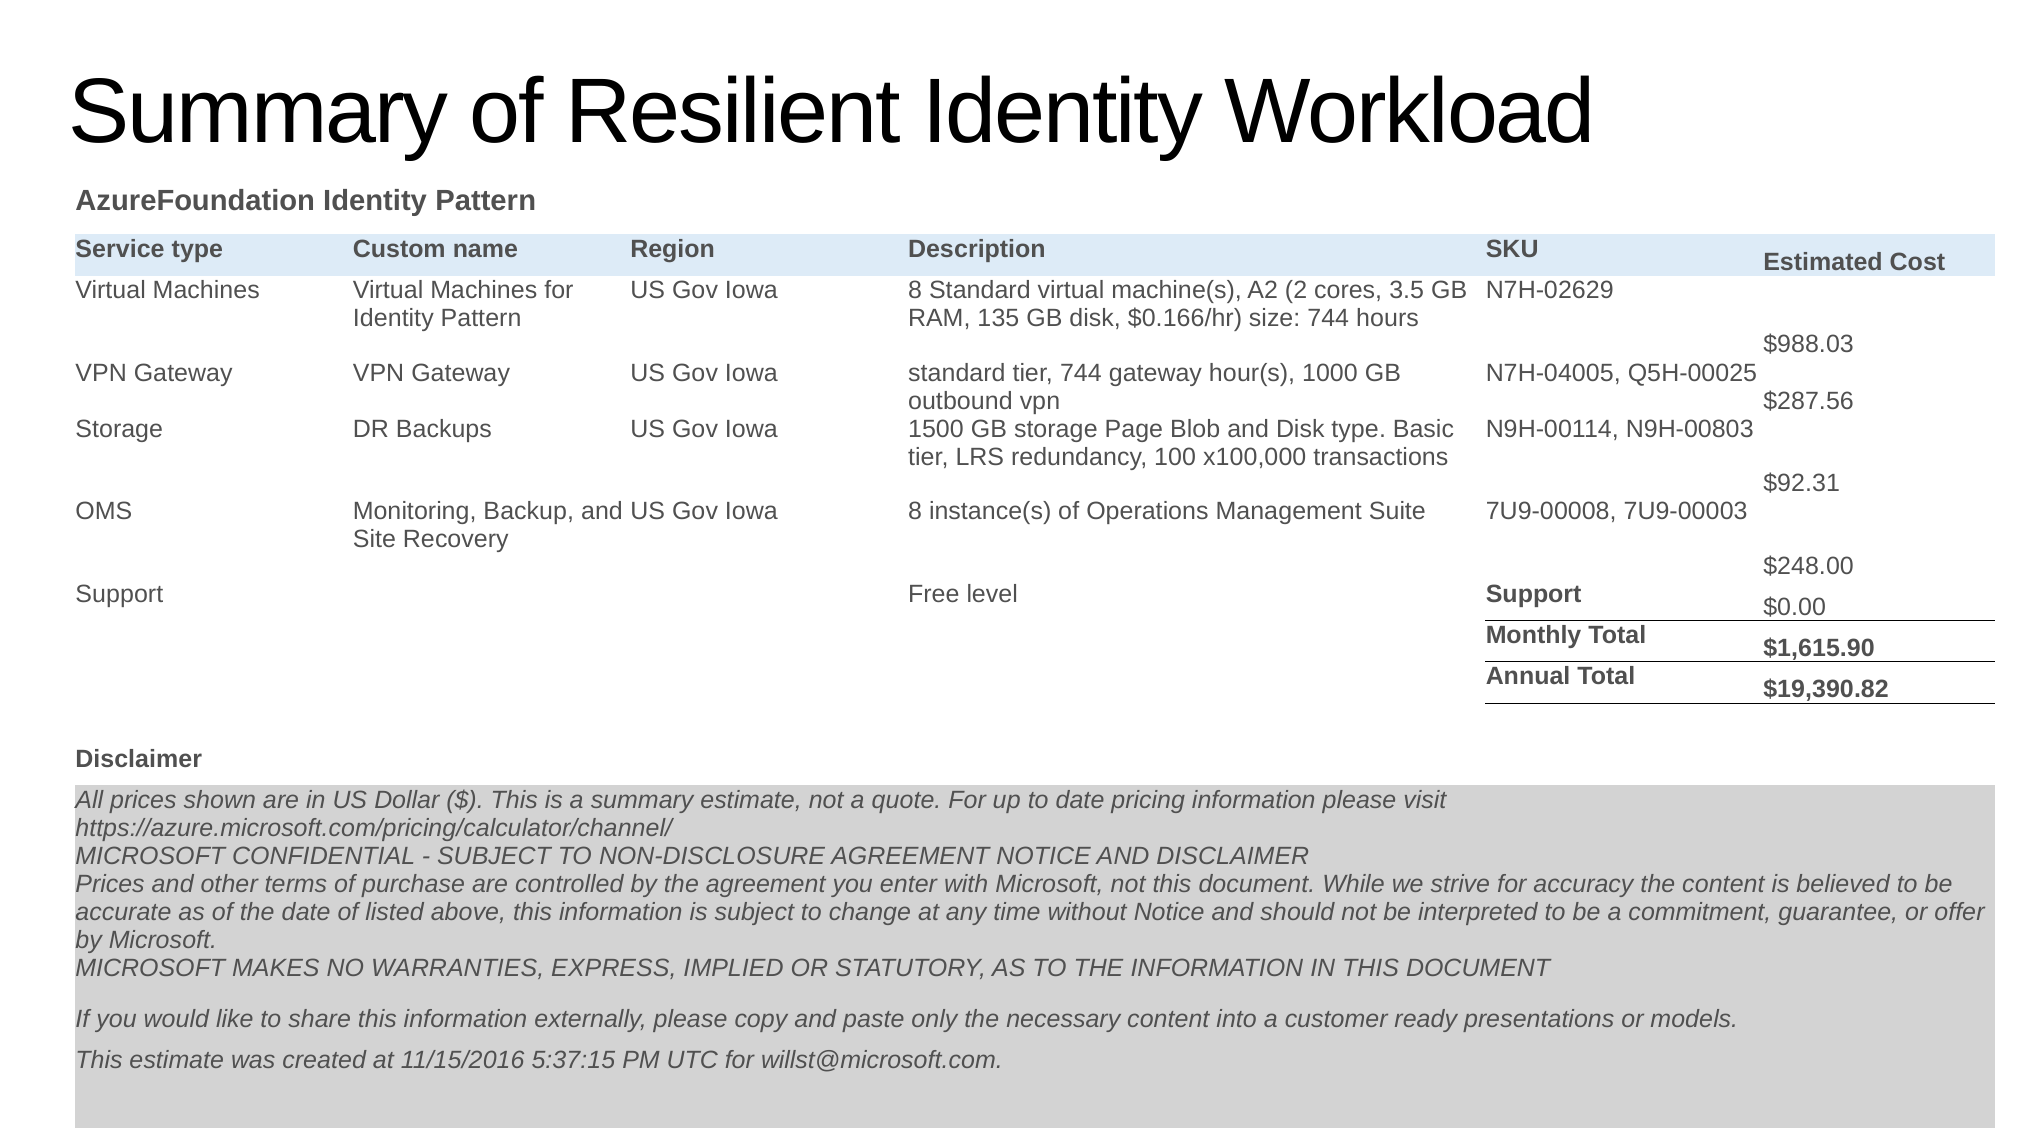

# Summary of Resilient Identity Workload
| AzureFoundation Identity Pattern |  |  |  |  |  |
| --- | --- | --- | --- | --- | --- |
| Service type | Custom name | Region | Description | SKU | Estimated Cost |
| Virtual Machines | Virtual Machines for Identity Pattern | US Gov Iowa | 8 Standard virtual machine(s), A2 (2 cores, 3.5 GB RAM, 135 GB disk, $0.166/hr) size: 744 hours | N7H-02629 | $988.03 |
| VPN Gateway | VPN Gateway | US Gov Iowa | standard tier, 744 gateway hour(s), 1000 GB outbound vpn | N7H-04005, Q5H-00025 | $287.56 |
| Storage | DR Backups | US Gov Iowa | 1500 GB storage Page Blob and Disk type. Basic tier, LRS redundancy, 100 x100,000 transactions | N9H-00114, N9H-00803 | $92.31 |
| OMS | Monitoring, Backup, and Site Recovery | US Gov Iowa | 8 instance(s) of Operations Management Suite | 7U9-00008, 7U9-00003 | $248.00 |
| Support |  |  | Free level | Support | $0.00 |
|  |  |  |  | Monthly Total | $1,615.90 |
|  |  |  |  | Annual Total | $19,390.82 |
|  |  |  |  |  |  |
| Disclaimer |  |  |  |  |  |
| All prices shown are in US Dollar ($). This is a summary estimate, not a quote. For up to date pricing information please visit https://azure.microsoft.com/pricing/calculator/channel/ |  |  |  |  |  |
| MICROSOFT CONFIDENTIAL - SUBJECT TO NON-DISCLOSURE AGREEMENT NOTICE AND DISCLAIMER Prices and other terms of purchase are controlled by the agreement you enter with Microsoft, not this document. While we strive for accuracy the content is believed to be accurate as of the date of listed above, this information is subject to change at any time without Notice and should not be interpreted to be a commitment, guarantee, or offer by Microsoft. MICROSOFT MAKES NO WARRANTIES, EXPRESS, IMPLIED OR STATUTORY, AS TO THE INFORMATION IN THIS DOCUMENT |  |  |  |  |  |
| If you would like to share this information externally, please copy and paste only the necessary content into a customer ready presentations or models. |  |  |  |  |  |
| This estimate was created at 11/15/2016 5:37:15 PM UTC for willst@microsoft.com. |  |  |  |  |  |
|  |  |  |  |  |  |